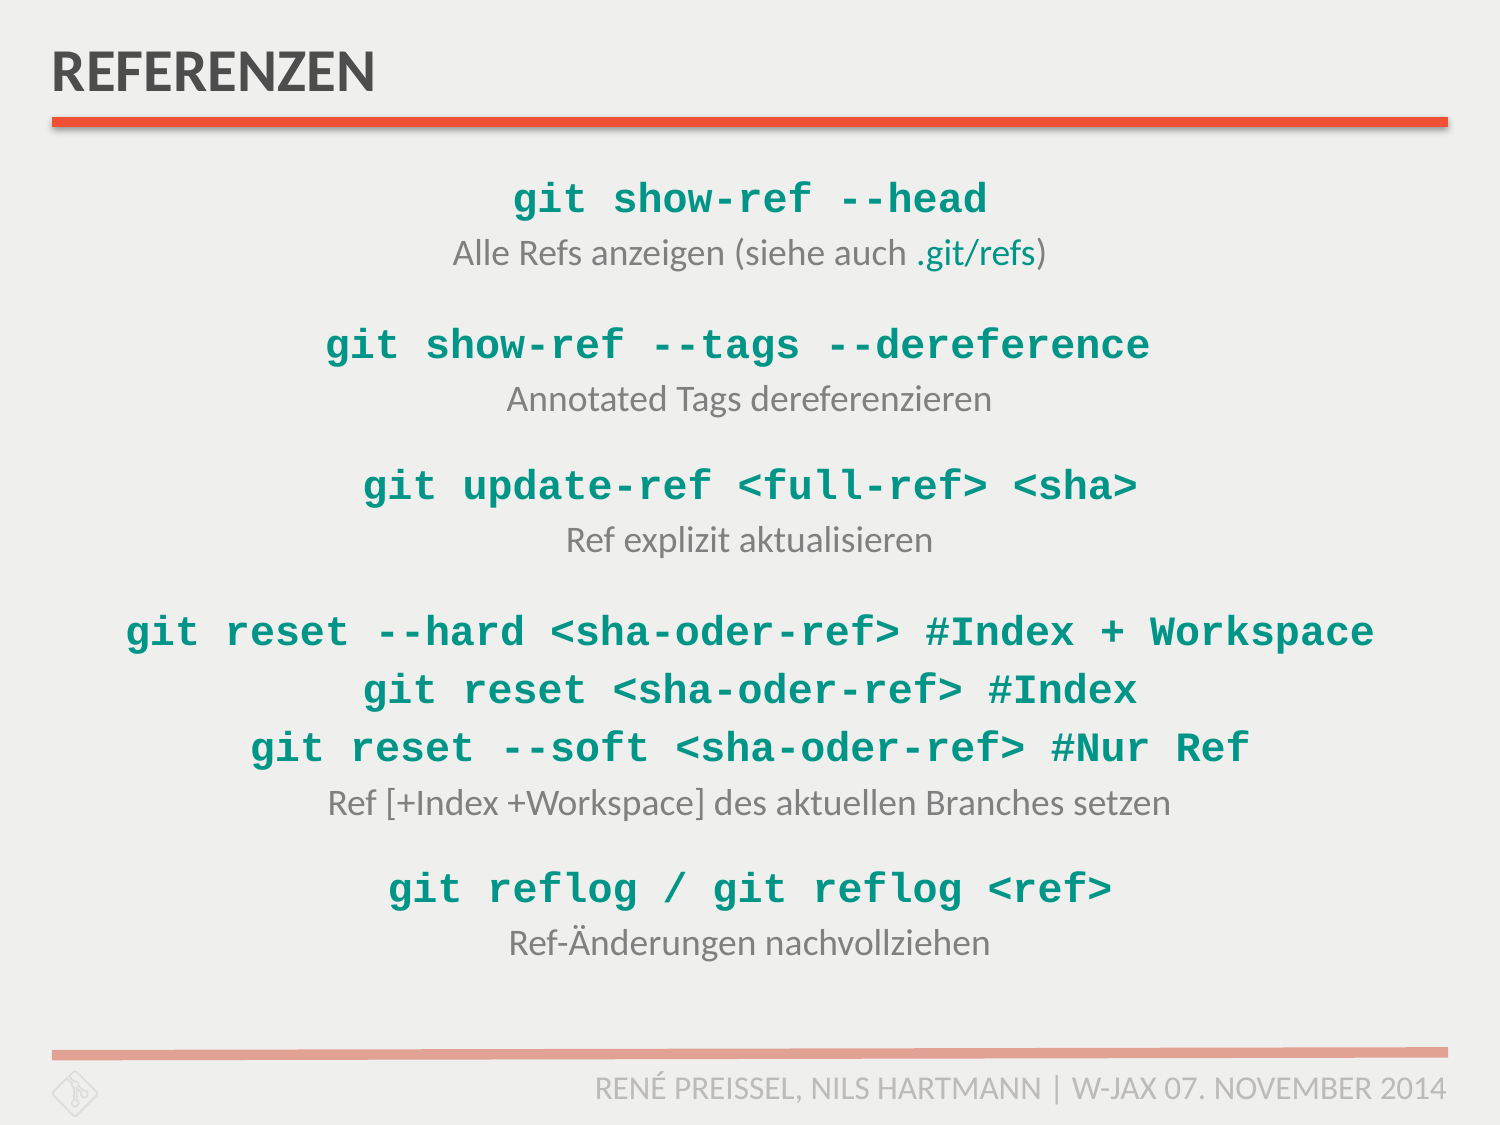

# REFERENZEN
git show-ref --head
Alle Refs anzeigen (siehe auch .git/refs)

git show-ref --tags --dereference
Annotated Tags dereferenzieren
git update-ref <full-ref> <sha>
Ref explizit aktualisieren

git reset --hard <sha-oder-ref> #Index + Workspace
git reset <sha-oder-ref> #Index
git reset --soft <sha-oder-ref> #Nur Ref
Ref [+Index +Workspace] des aktuellen Branches setzen
git reflog / git reflog <ref>
Ref-Änderungen nachvollziehen